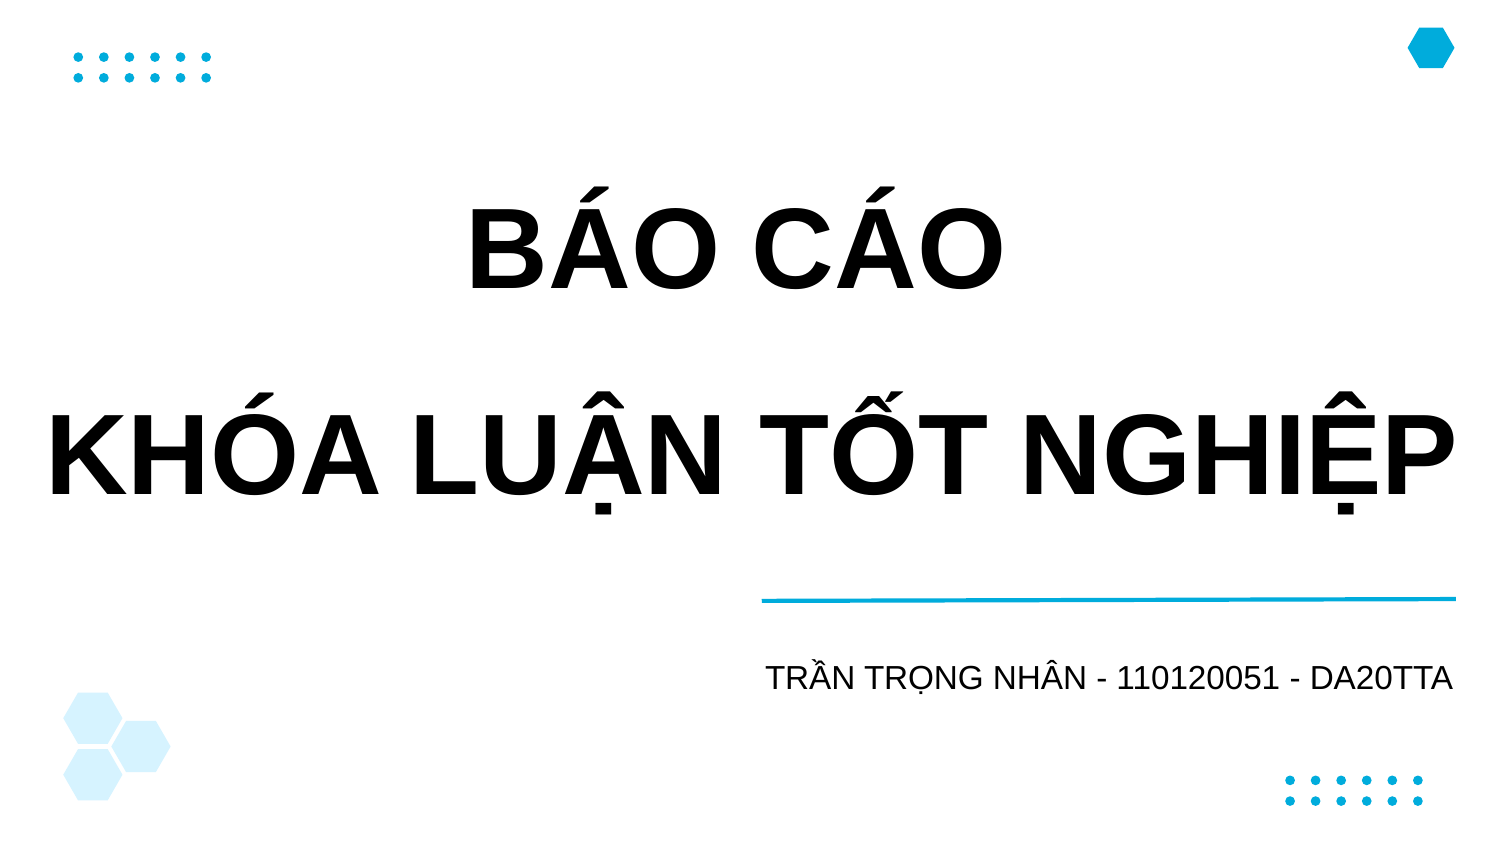

BÁO CÁO
KHÓA LUẬN TỐT NGHIỆP
TRẦN TRỌNG NHÂN - 110120051 - DA20TTA